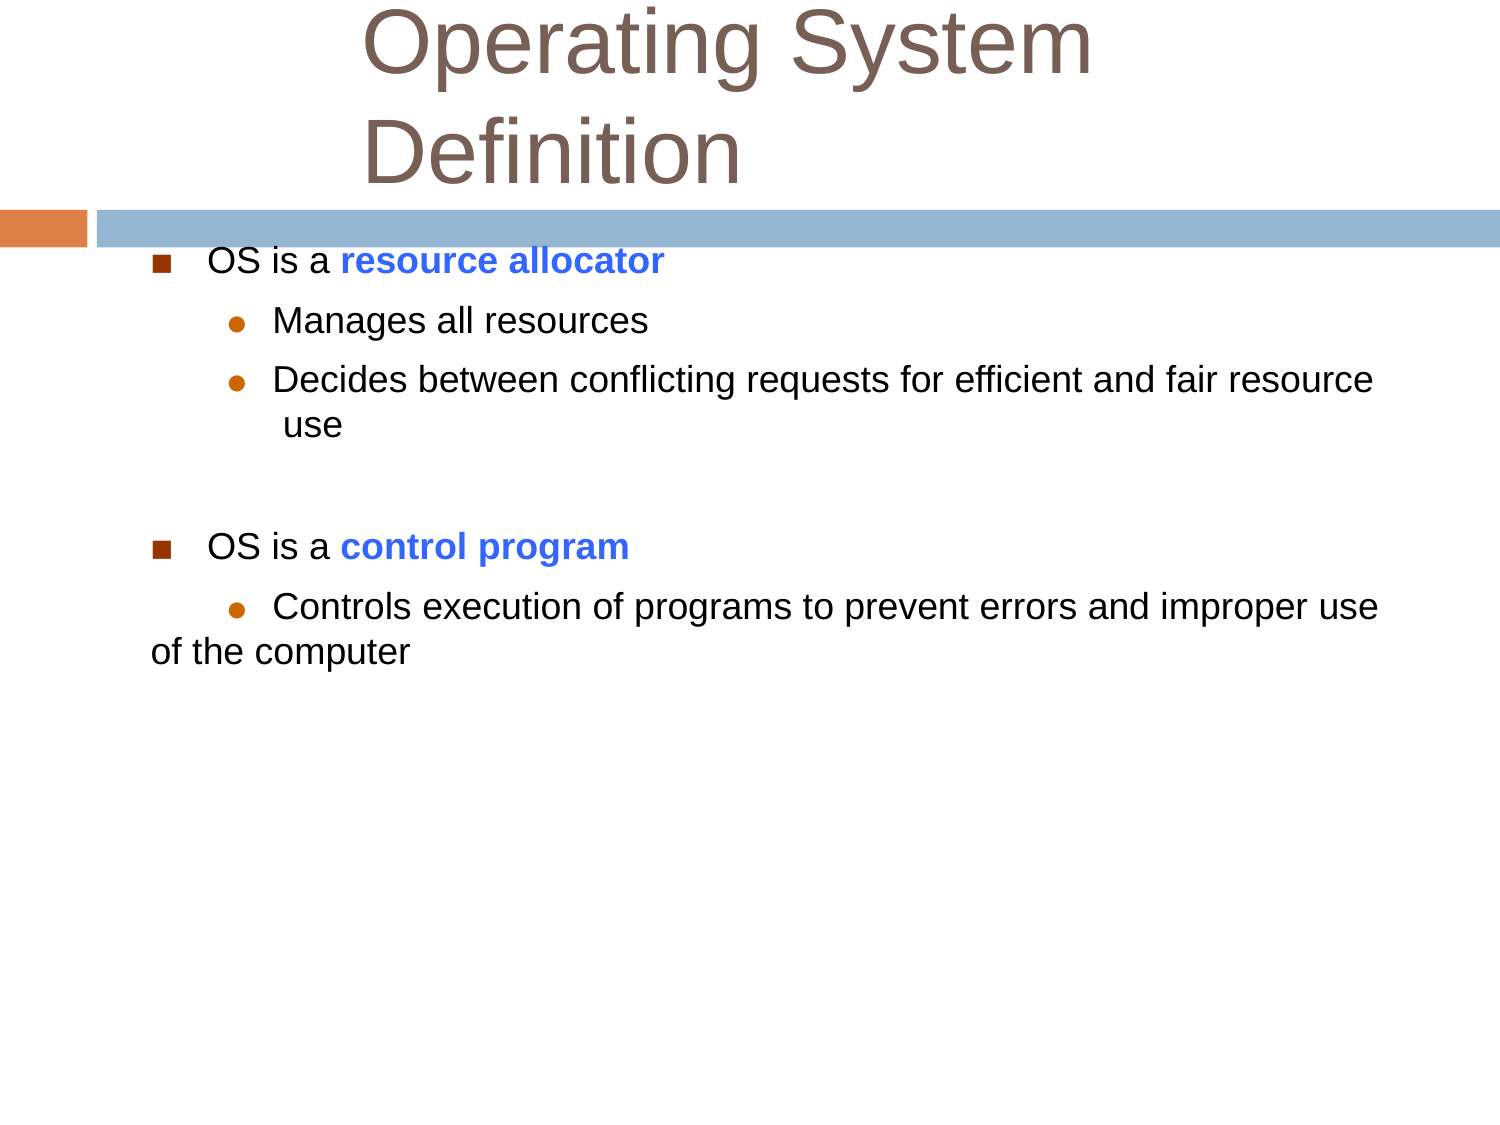

# Operating System Definition
OS is a resource allocator
Manages all resources
Decides between conflicting requests for efficient and fair resource  use

OS is a control program
Controls execution of programs to prevent errors and improper use
of the computer